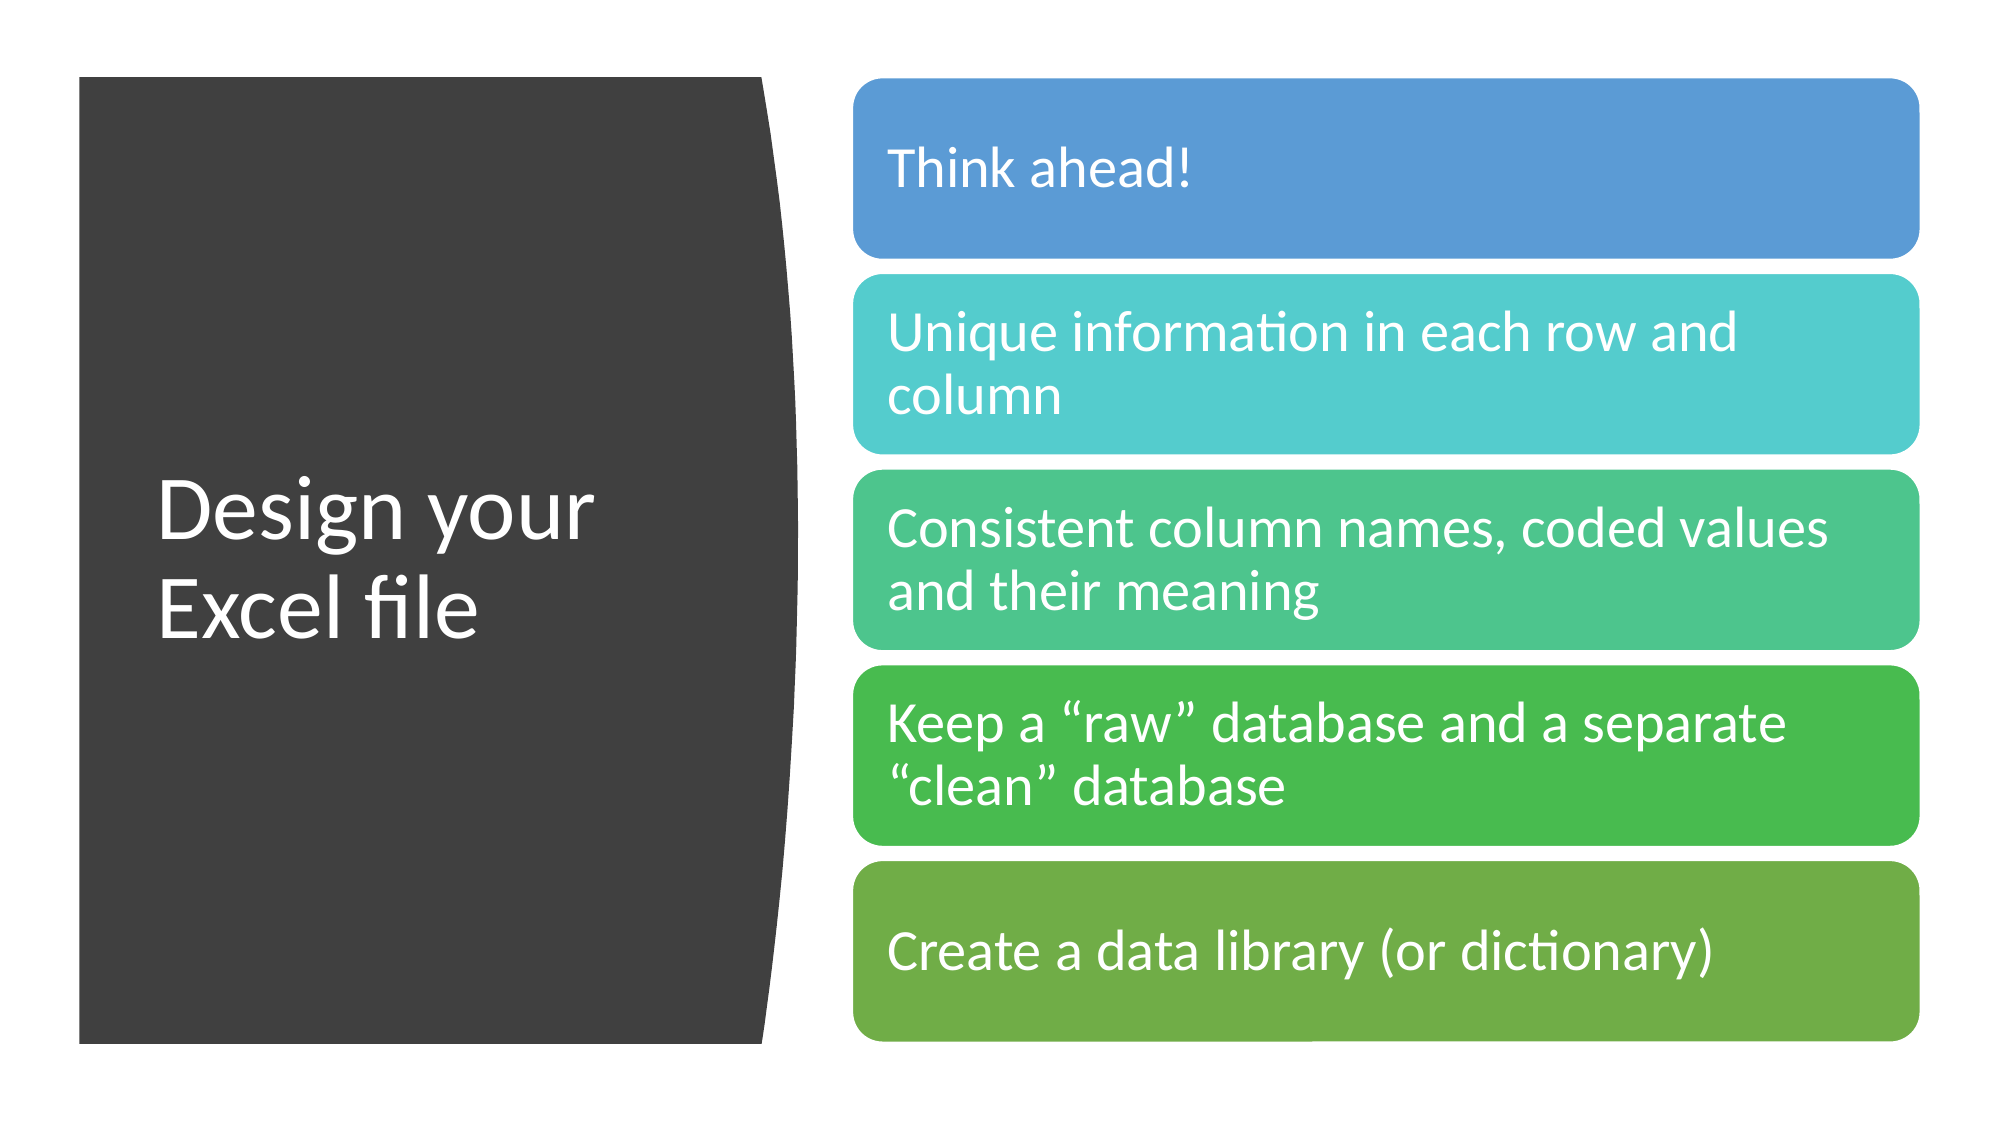

Think ahead!
Unique information in each row and column
Consistent column names, coded values and their meaning
Keep a “raw” database and a separate “clean” database
Create a data library (or dictionary)

# Design your Excel file